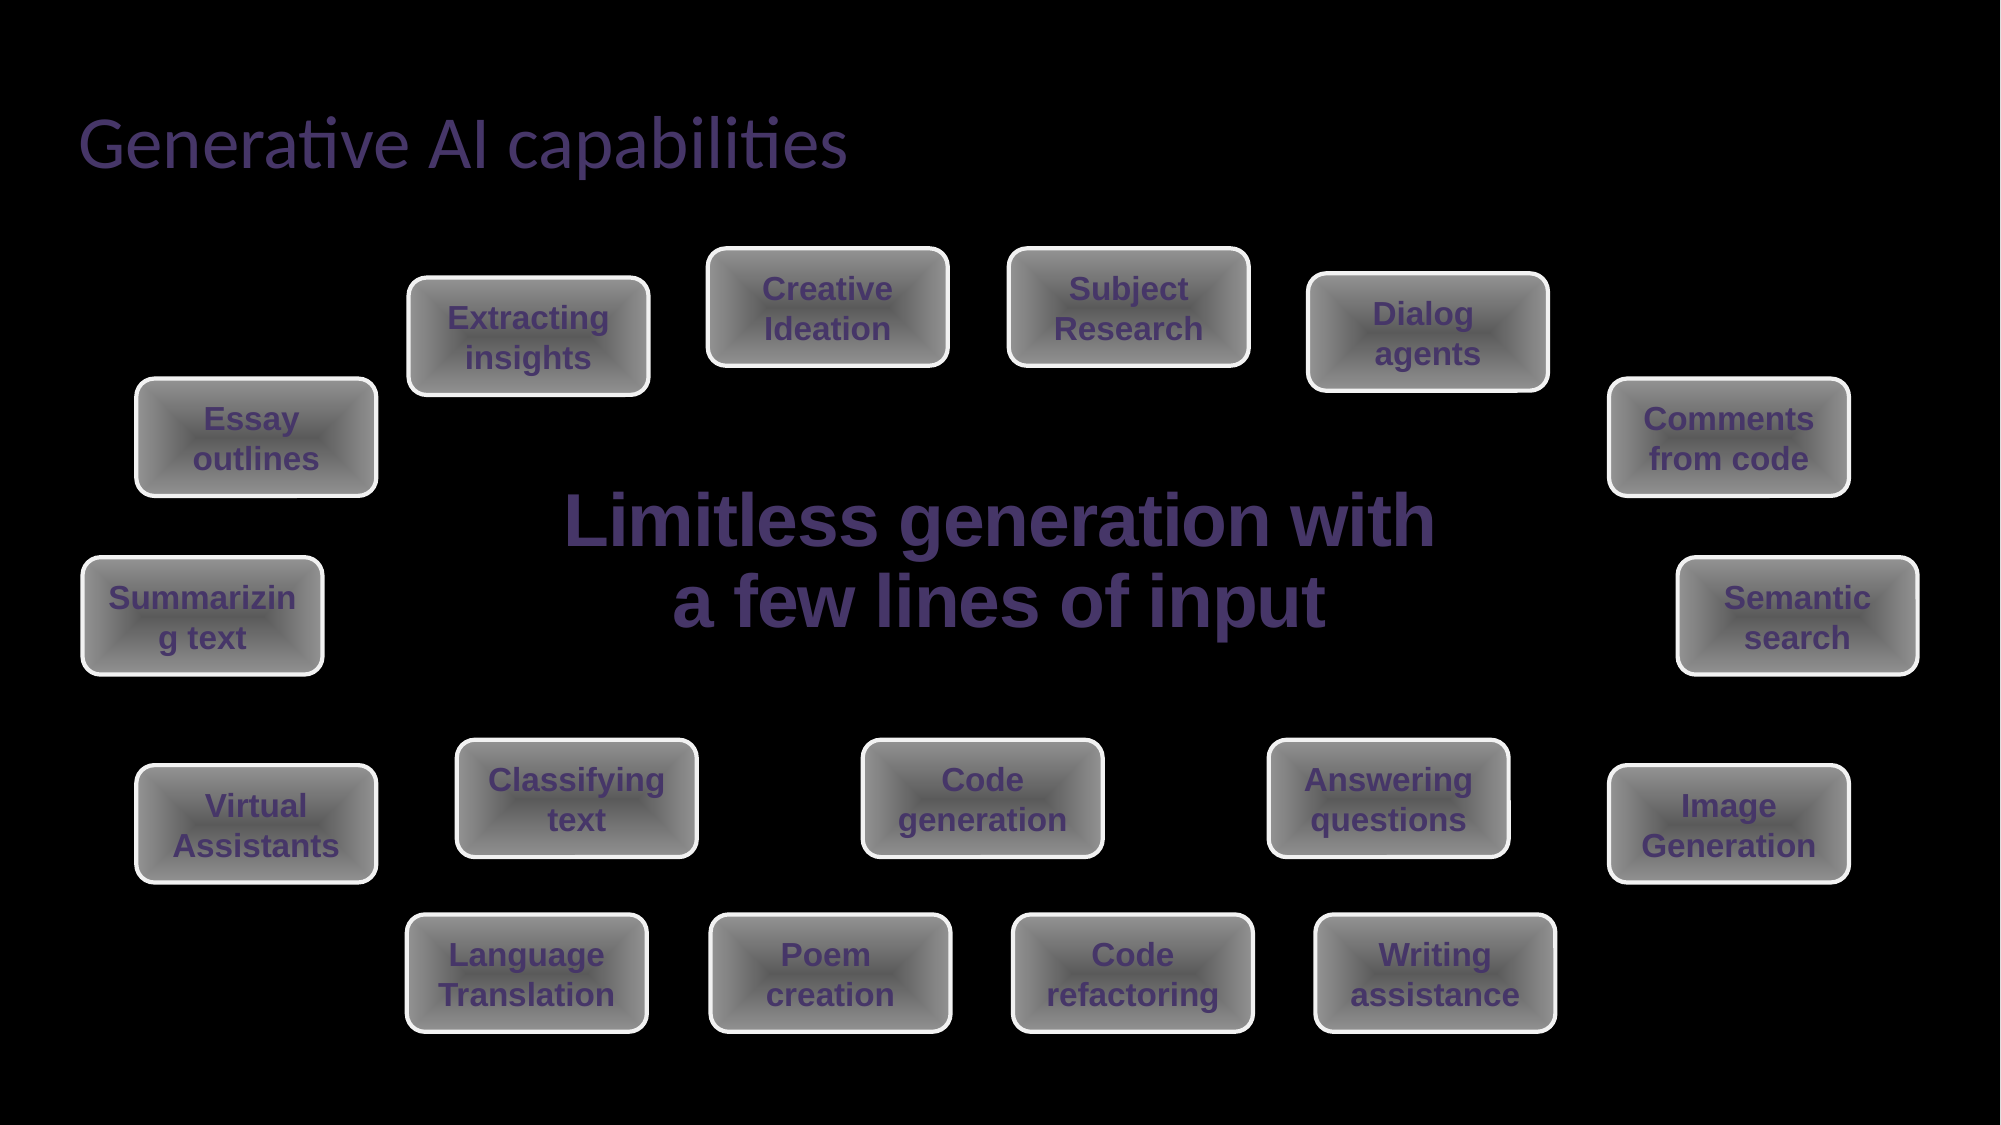

Generative AI capabilities
Creative Ideation
Subject Research
Dialog
agents
Extracting insights
Essay
outlines
Comments from code
Limitless generation with a few lines of input
Summarizing text
Semantic search
Classifying text
Code generation
Answering questions
Virtual Assistants
Image Generation
Language Translation
Poem
creation
Code refactoring
Writing assistance